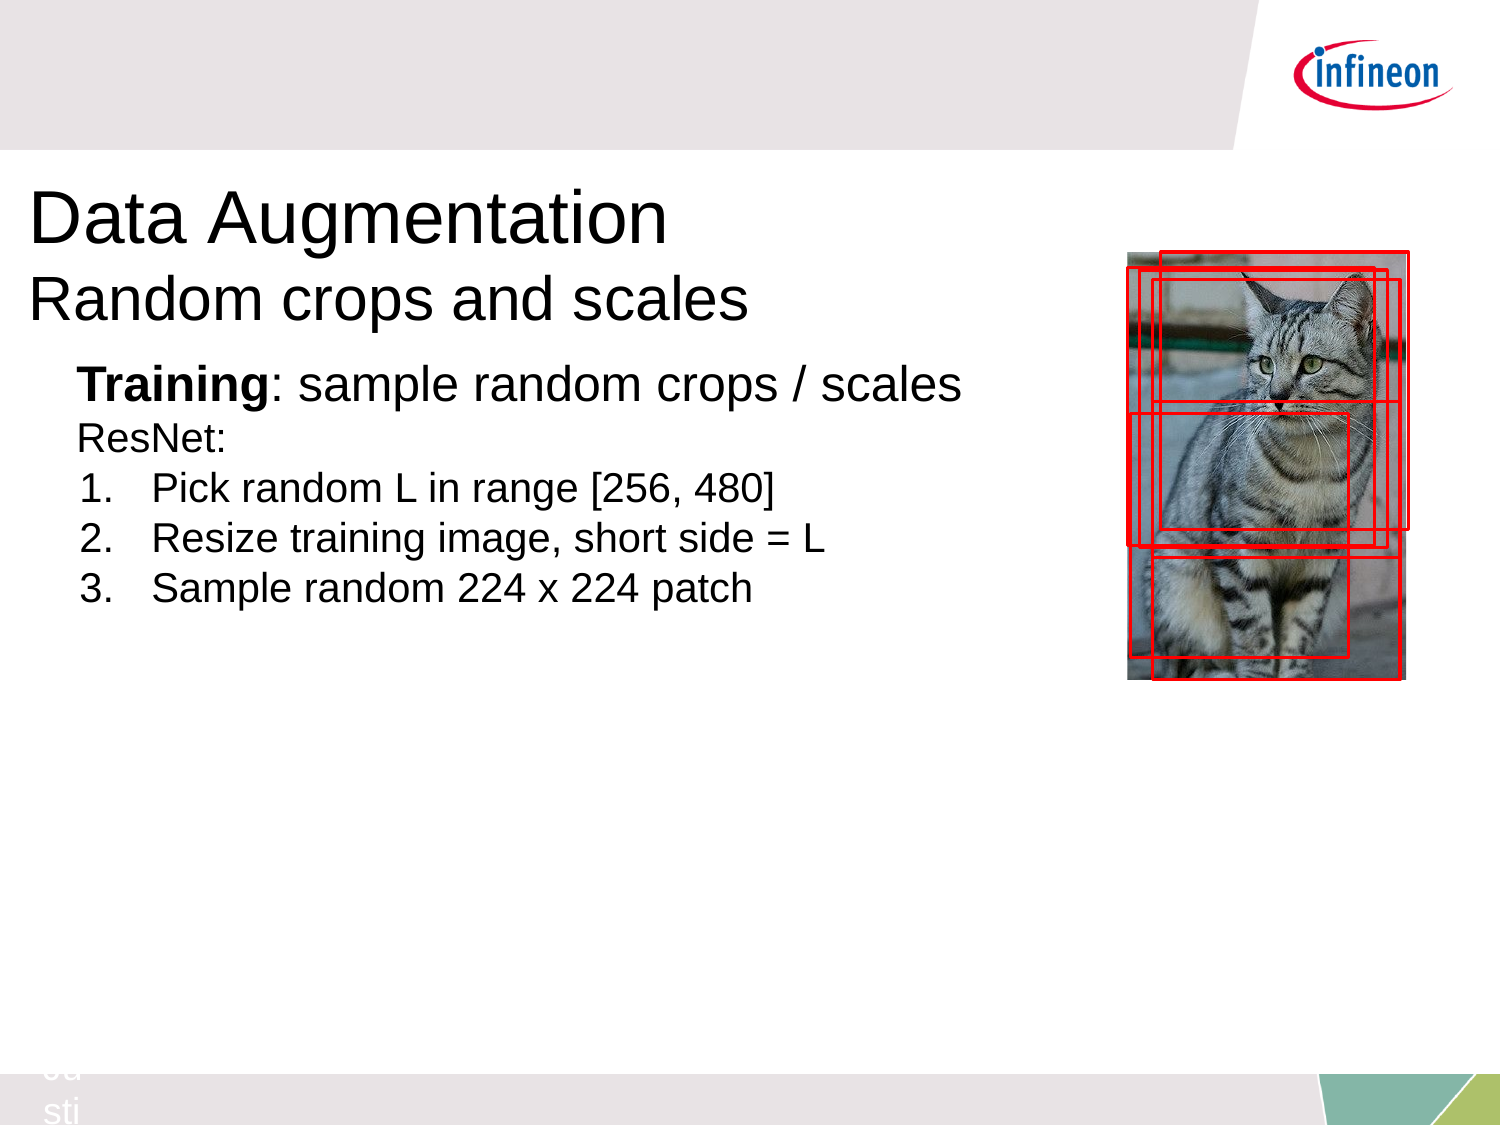

# Data Augmentation
Random crops and scales
Training: sample random crops / scales
ResNet:
Pick random L in range [256, 480]
Resize training image, short side = L
Sample random 224 x 224 patch

Fei-Fei Li & Justin Johnson & Serena Yeung
Fei-Fei Li & Justin Johnson & Serena Yeung	Lecture 7 -	April 25, 2017
Lecture 7 - 67
April 25, 2017